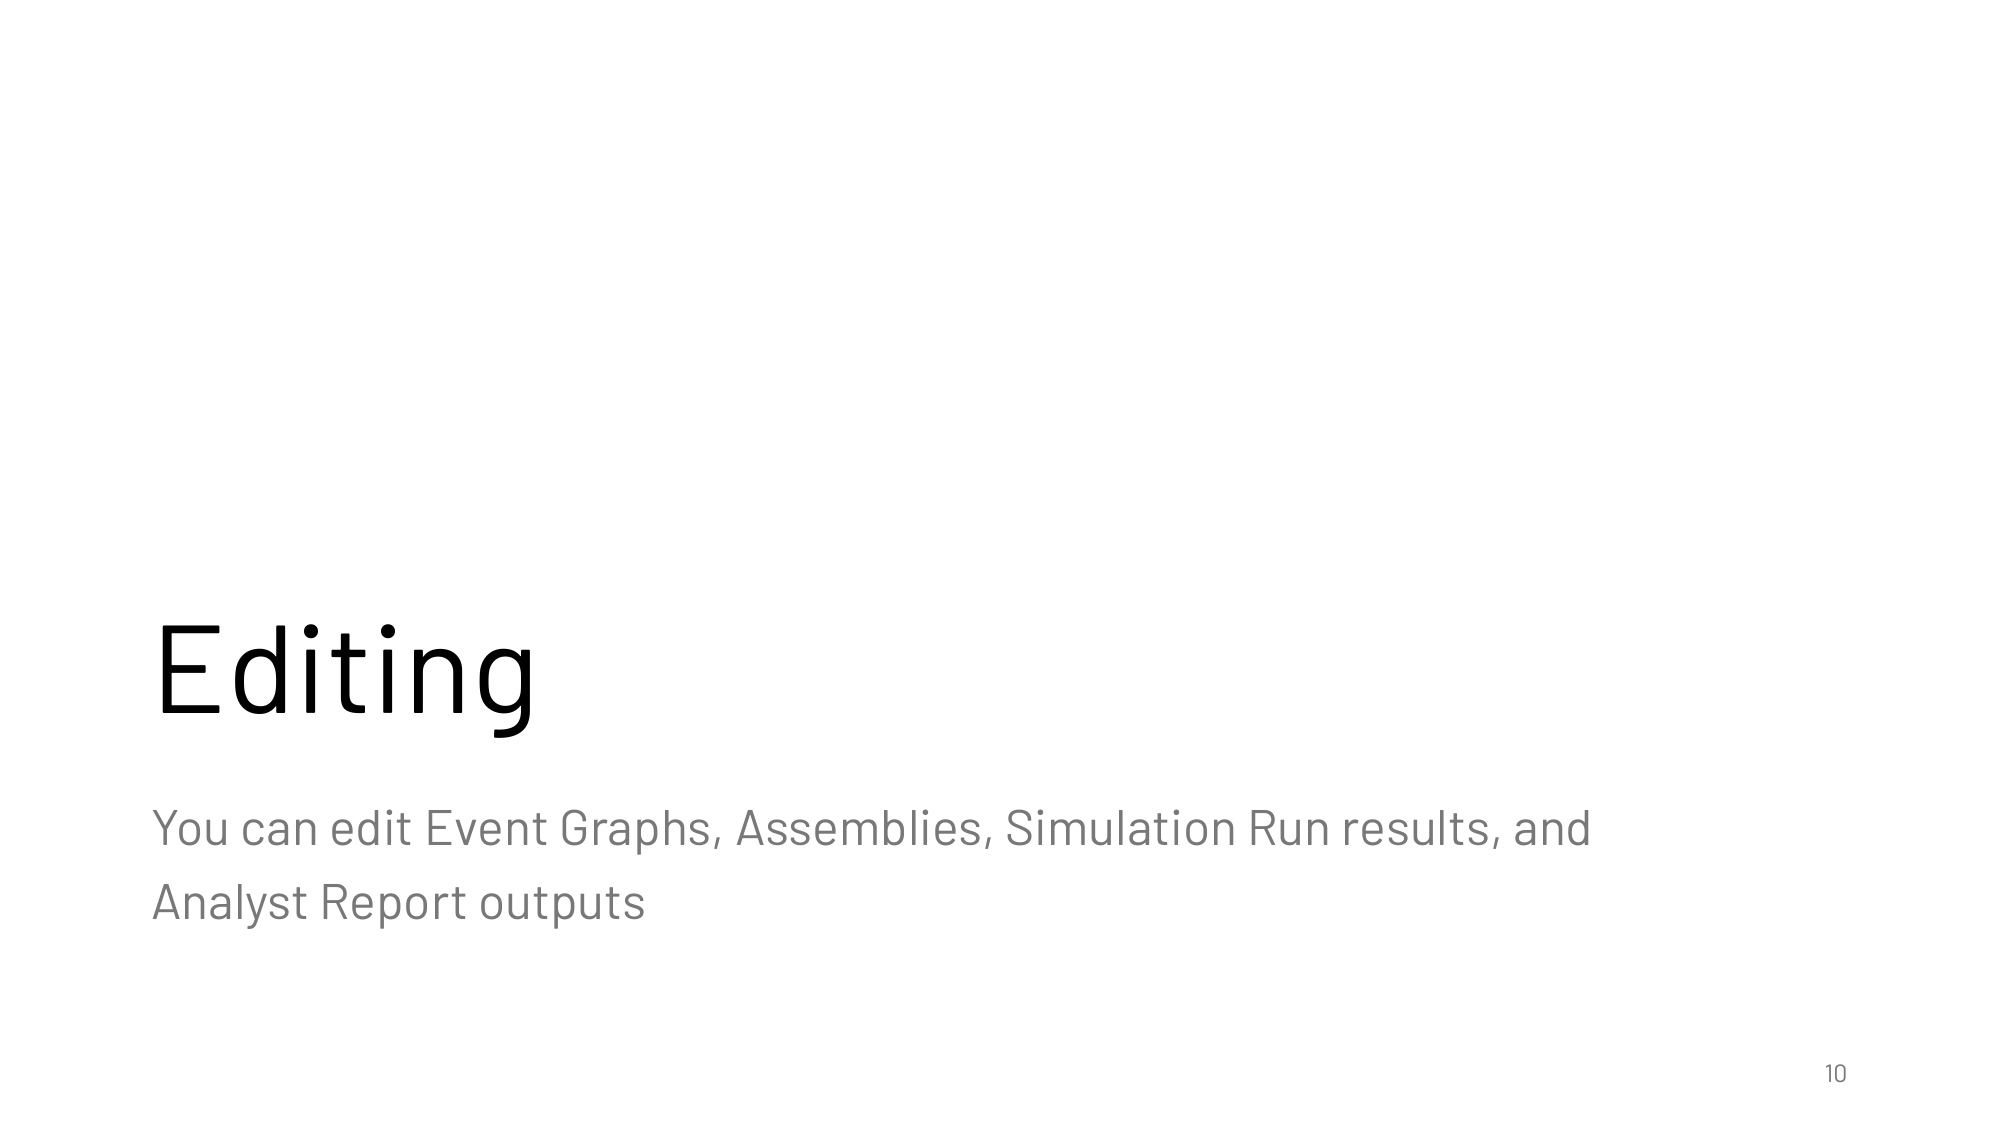

# Editing
You can edit Event Graphs, Assemblies, Simulation Run results, and
Analyst Report outputs
10